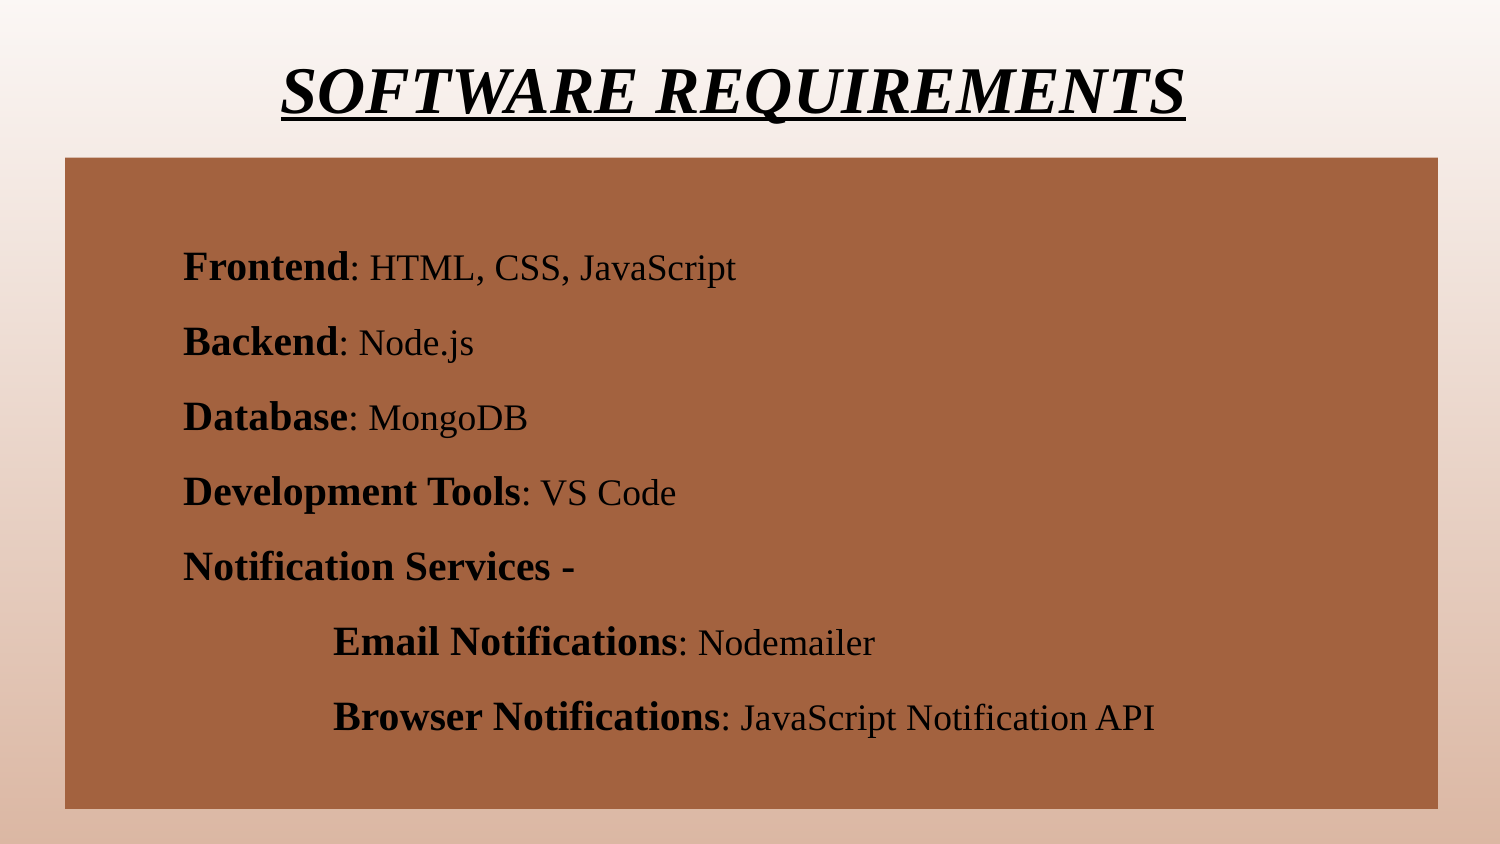

SOFTWARE REQUIREMENTS

Frontend: HTML, CSS, JavaScript
Backend: Node.js
Database: MongoDB
Development Tools: VS Code
Notification Services -
Email Notifications: Nodemailer
Browser Notifications: JavaScript Notification API